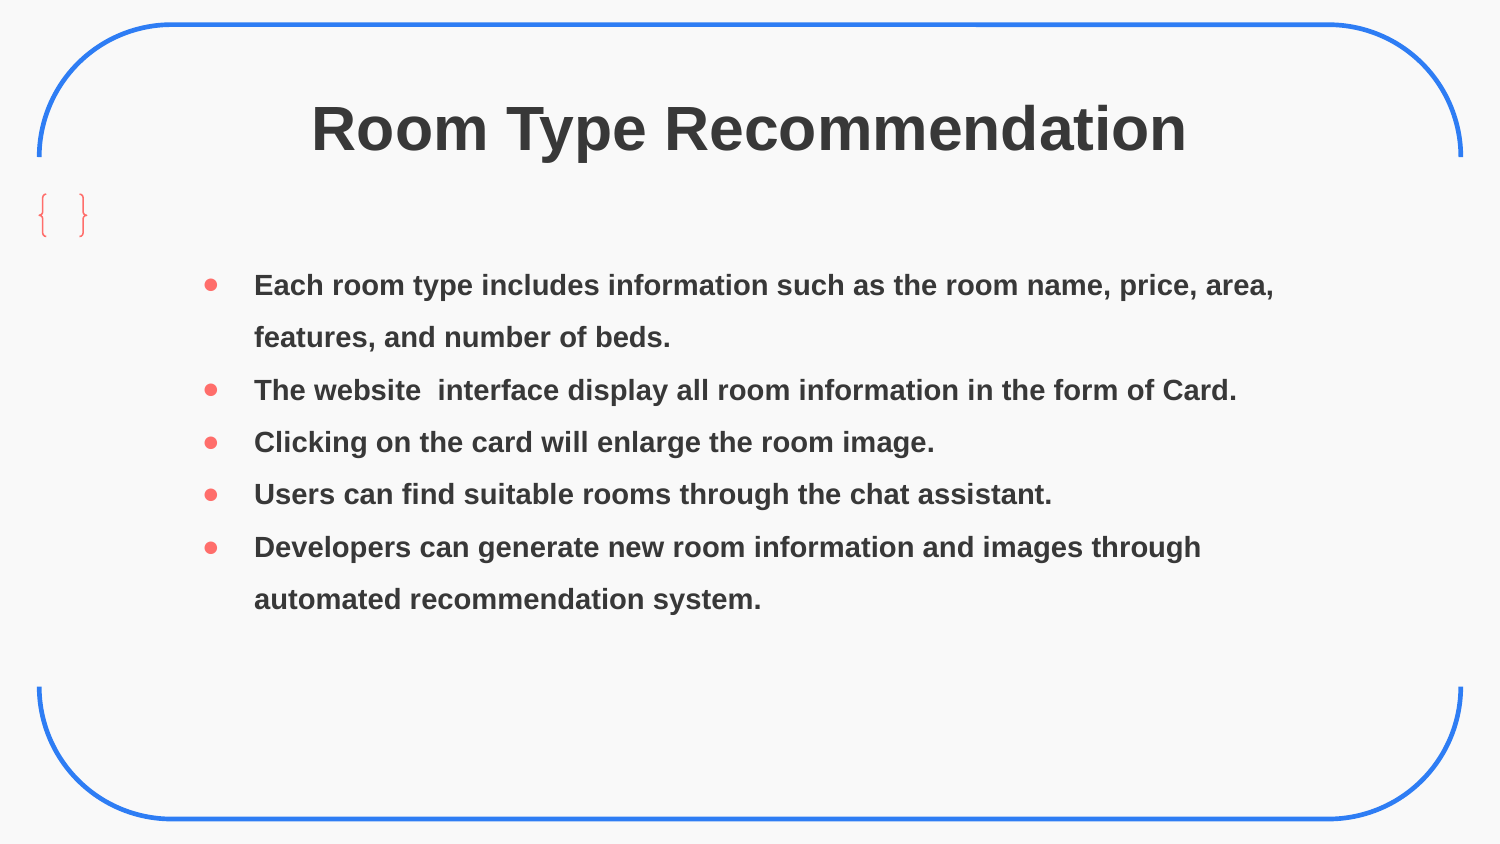

# Room Type Recommendation
Each room type includes information such as the room name, price, area, features, and number of beds.
The website  interface display all room information in the form of Card.
Clicking on the card will enlarge the room image.
Users can find suitable rooms through the chat assistant.
Developers can generate new room information and images through automated recommendation system.